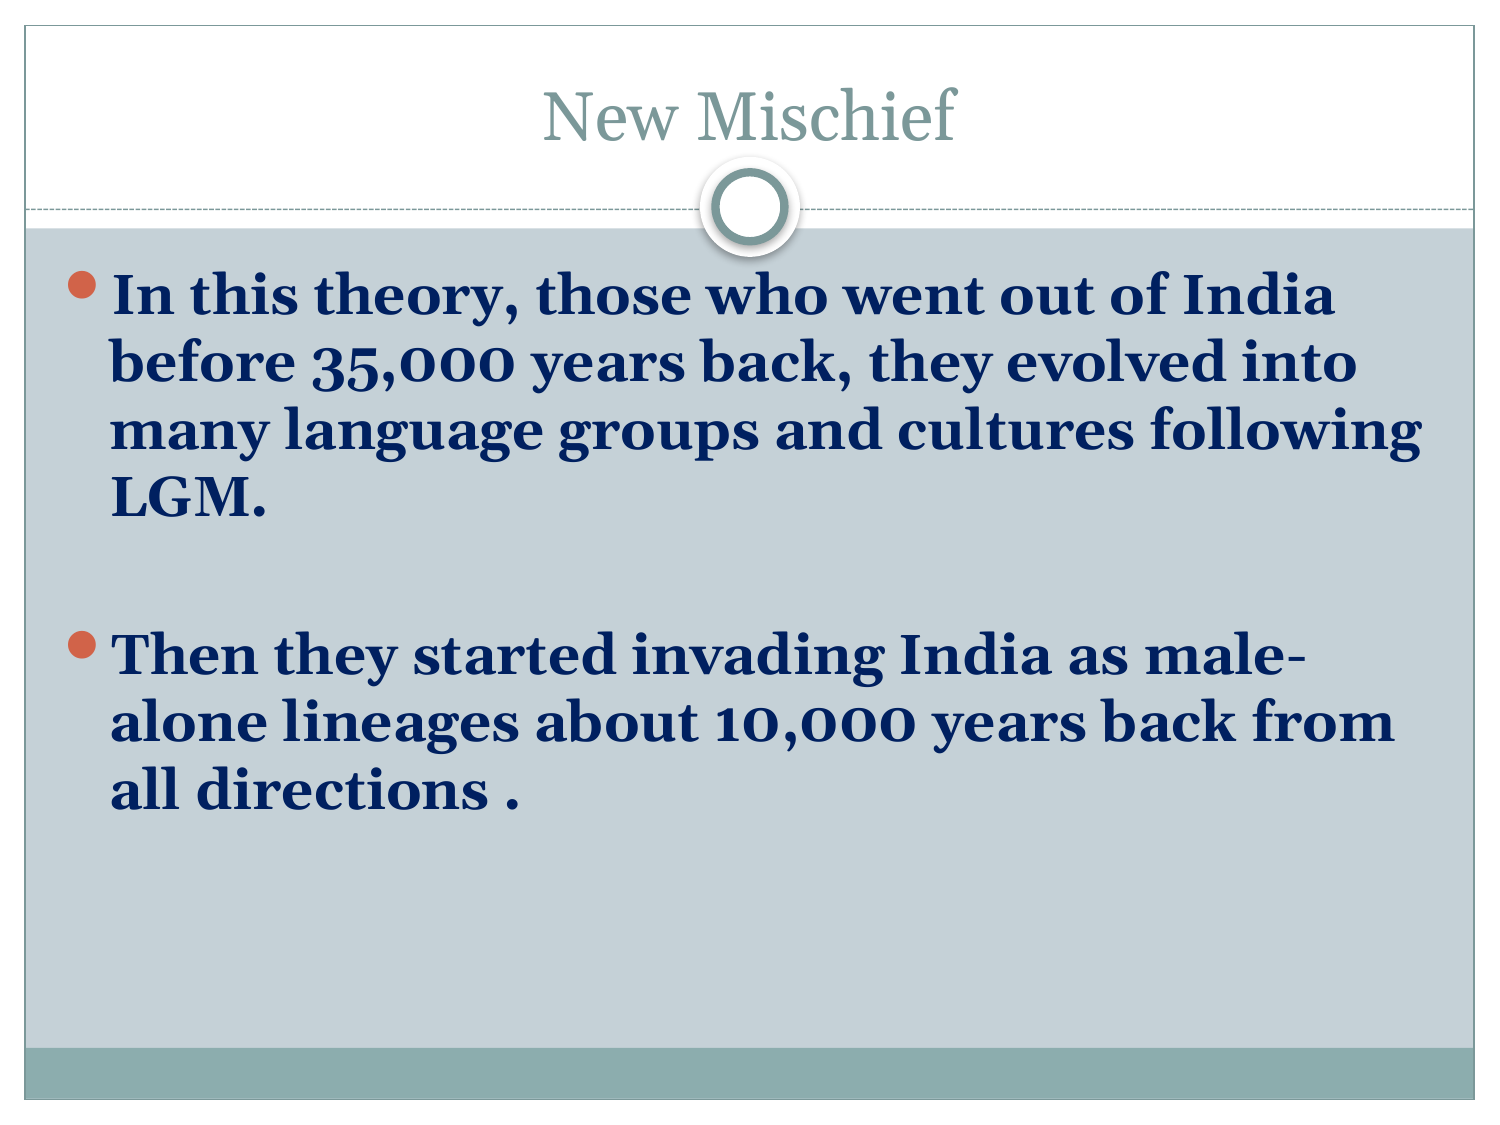

# New Mischief
In this theory, those who went out of India before 35,000 years back, they evolved into many language groups and cultures following LGM.

Then they started invading India as male-alone lineages about 10,000 years back from all directions .